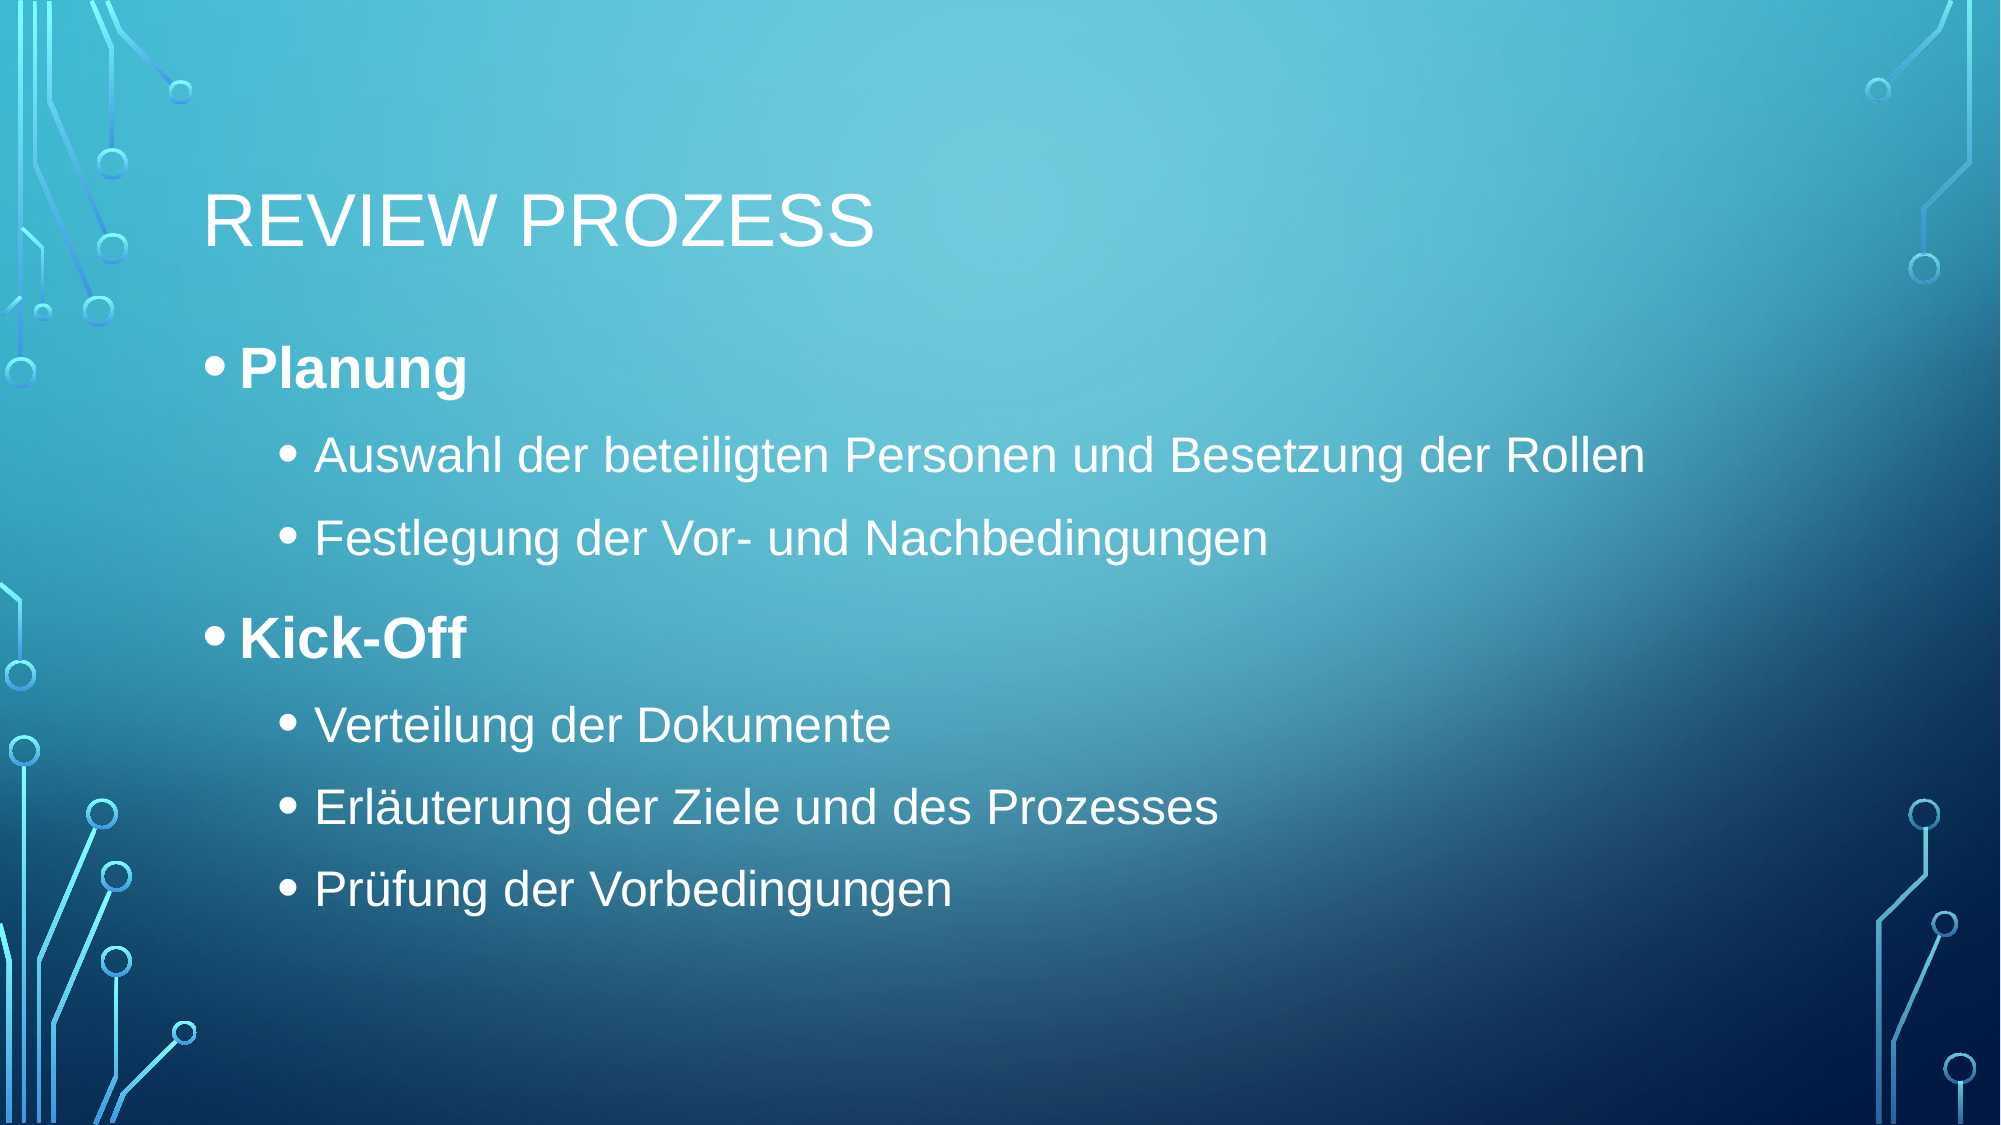

# Review Prozess
Planung
Auswahl der beteiligten Personen und Besetzung der Rollen
Festlegung der Vor- und Nachbedingungen
Kick-Off
Verteilung der Dokumente
Erläuterung der Ziele und des Prozesses
Prüfung der Vorbedingungen